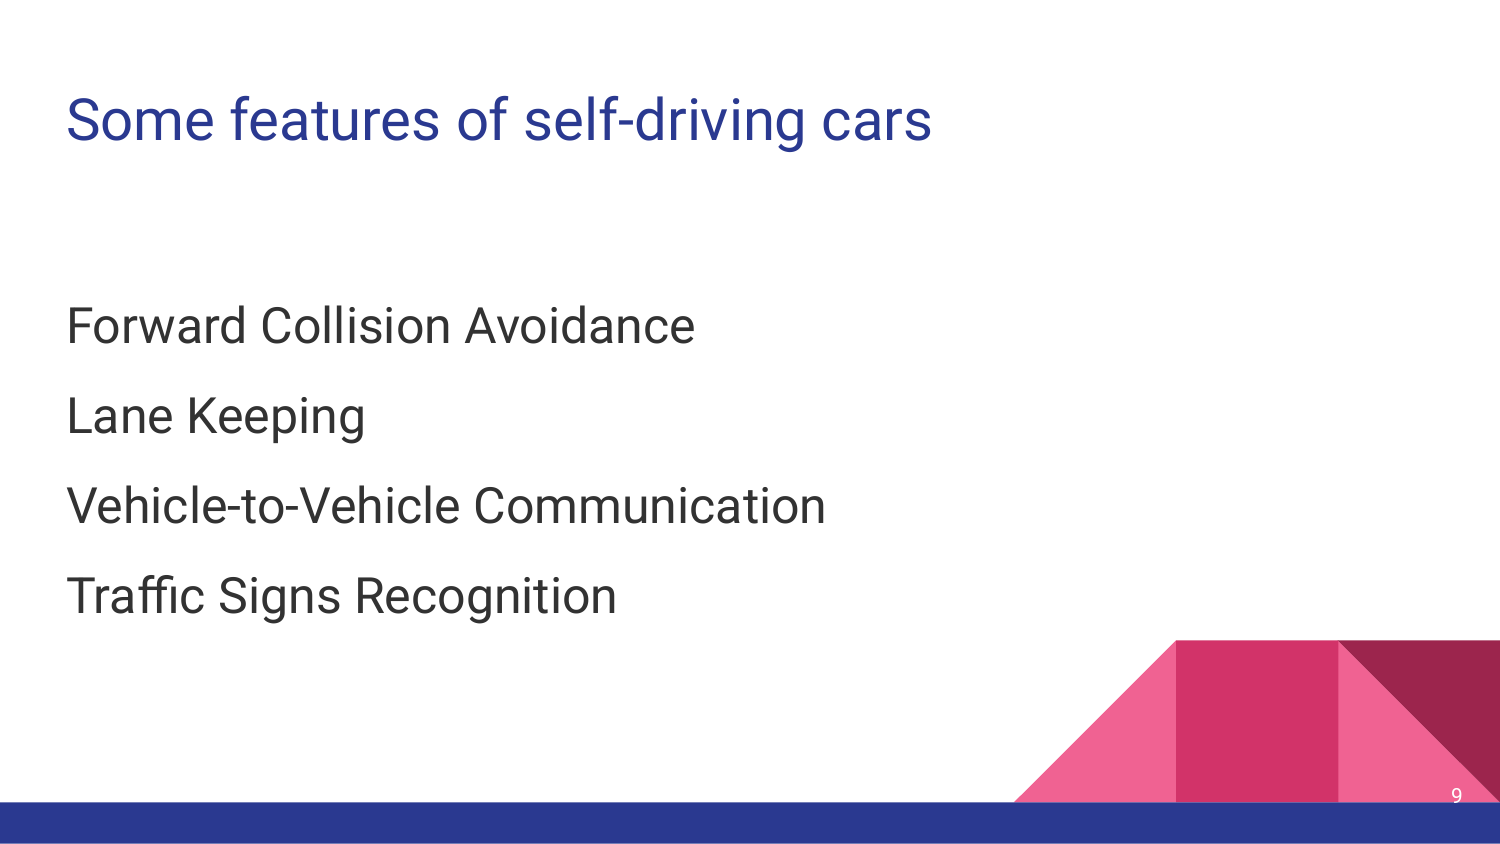

# Some features of self-driving cars
Forward Collision Avoidance
Lane Keeping
Vehicle-to-Vehicle Communication
Traffic Signs Recognition
9